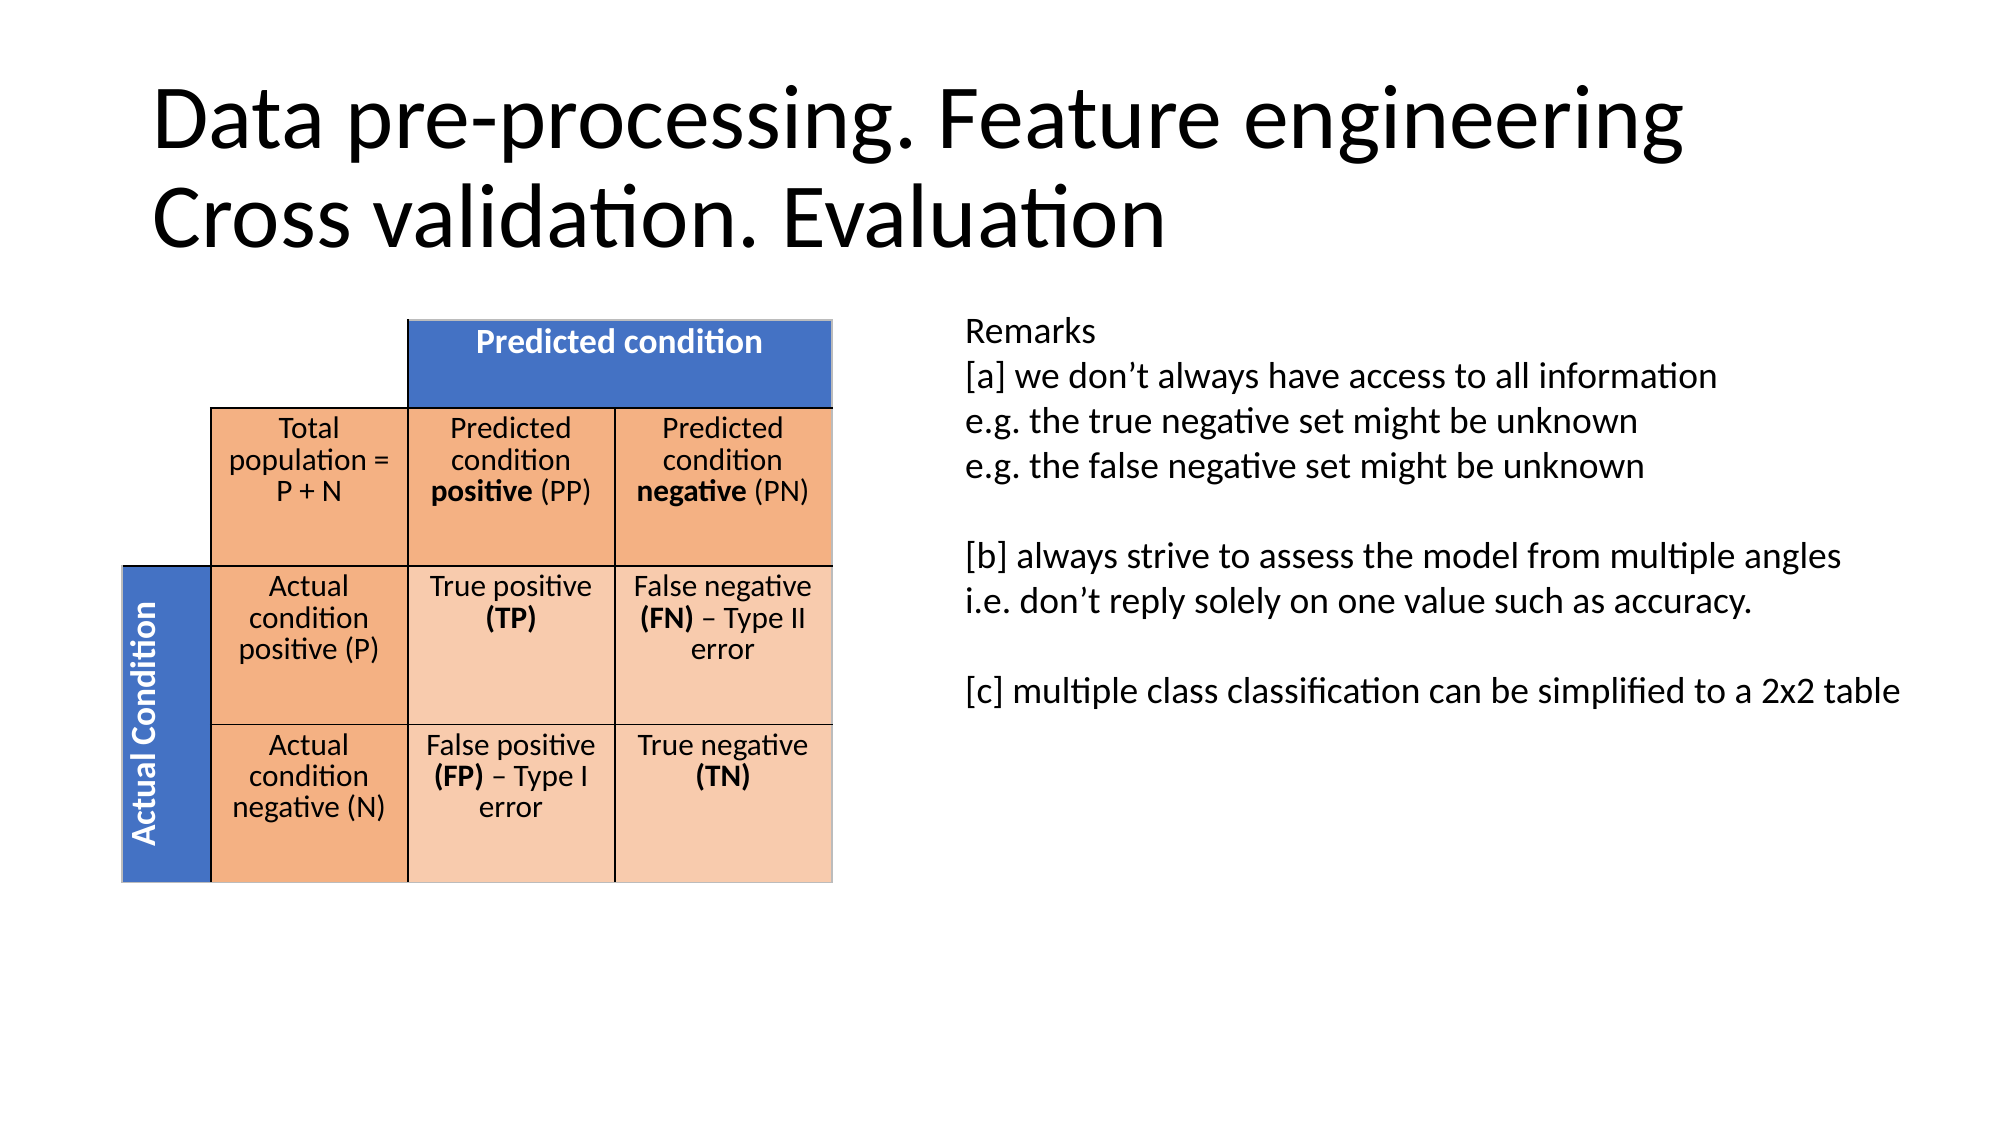

# Data pre-processing. Feature engineering Cross validation. Evaluation
Remarks
[a] we don’t always have access to all information
e.g. the true negative set might be unknown
e.g. the false negative set might be unknown

[b] always strive to assess the model from multiple angles
i.e. don’t reply solely on one value such as accuracy.

[c] multiple class classification can be simplified to a 2x2 table
|  |  | Predicted condition |  |
| --- | --- | --- | --- |
|  | Total population = P + N | Predicted condition positive (PP) | Predicted condition negative (PN) |
| Actual Condition | Actual condition positive (P) | True positive (TP) | False negative (FN) – Type II error |
|  | Actual condition negative (N) | False positive (FP) – Type I error | True negative (TN) |